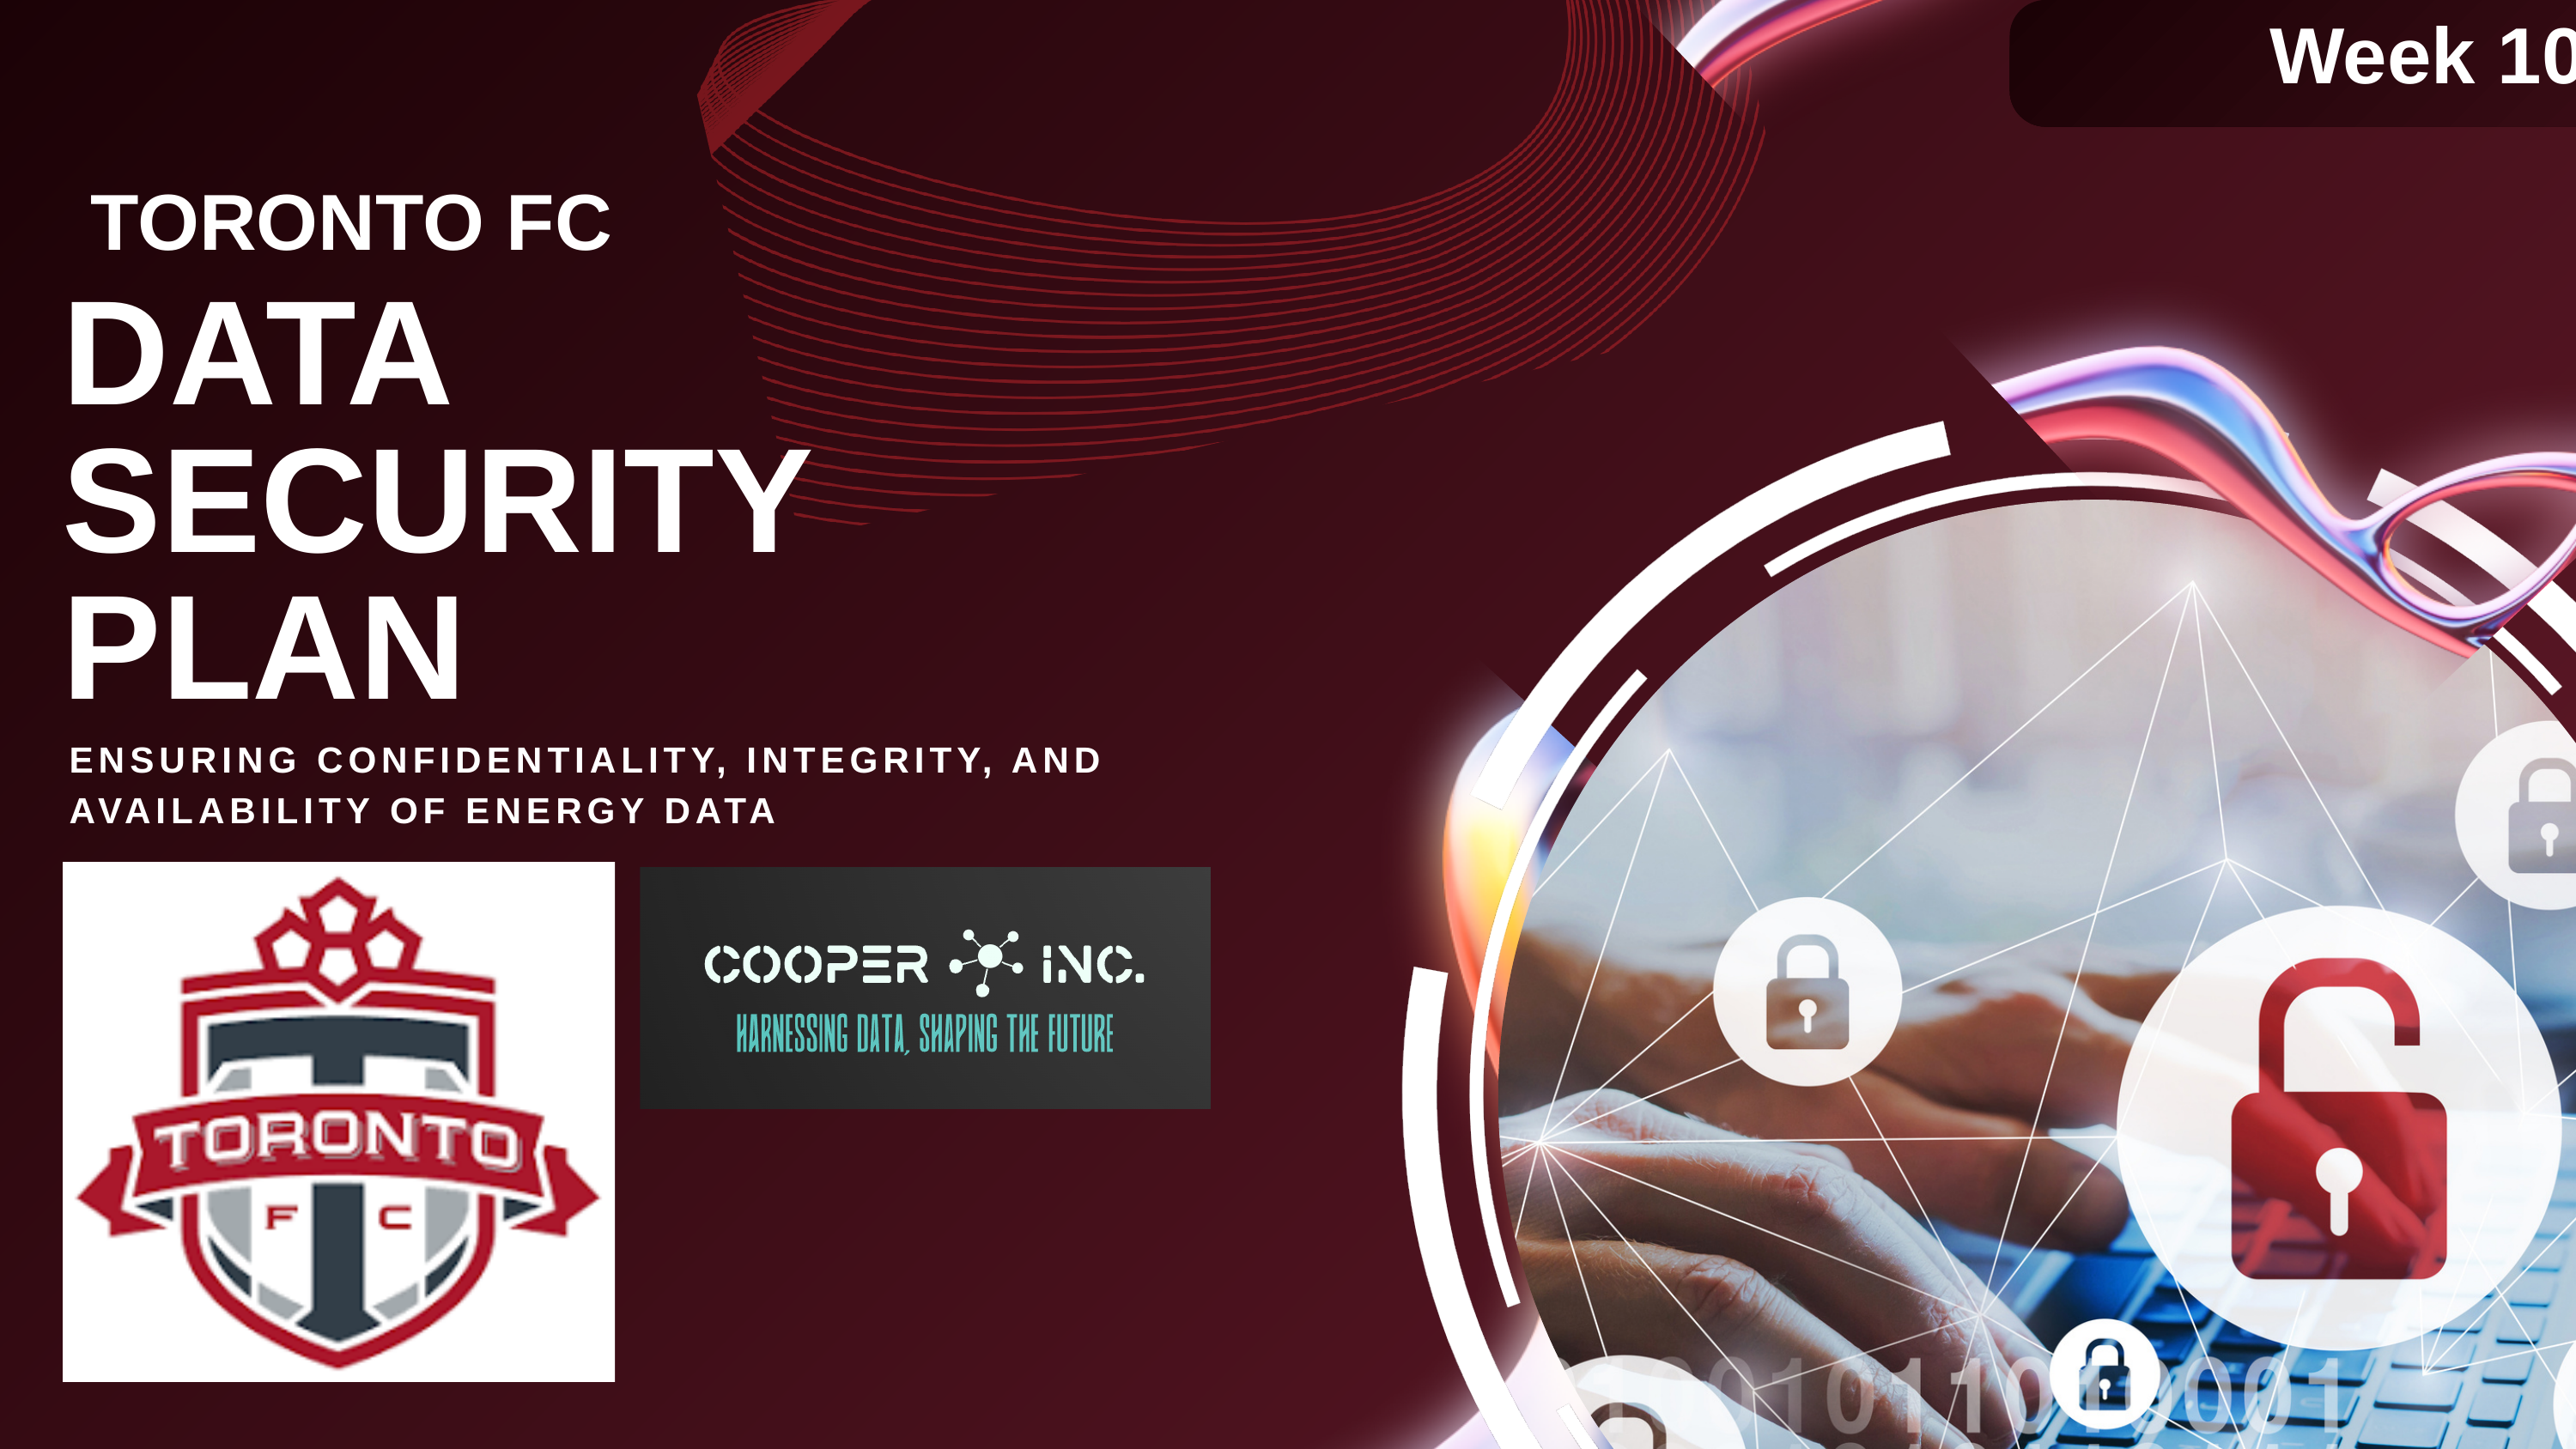

Week 10

TORONTO FC
DATA SECURITY
PLAN

ENSURING CONFIDENTIALITY, INTEGRITY, AND AVAILABILITY OF ENERGY DATA